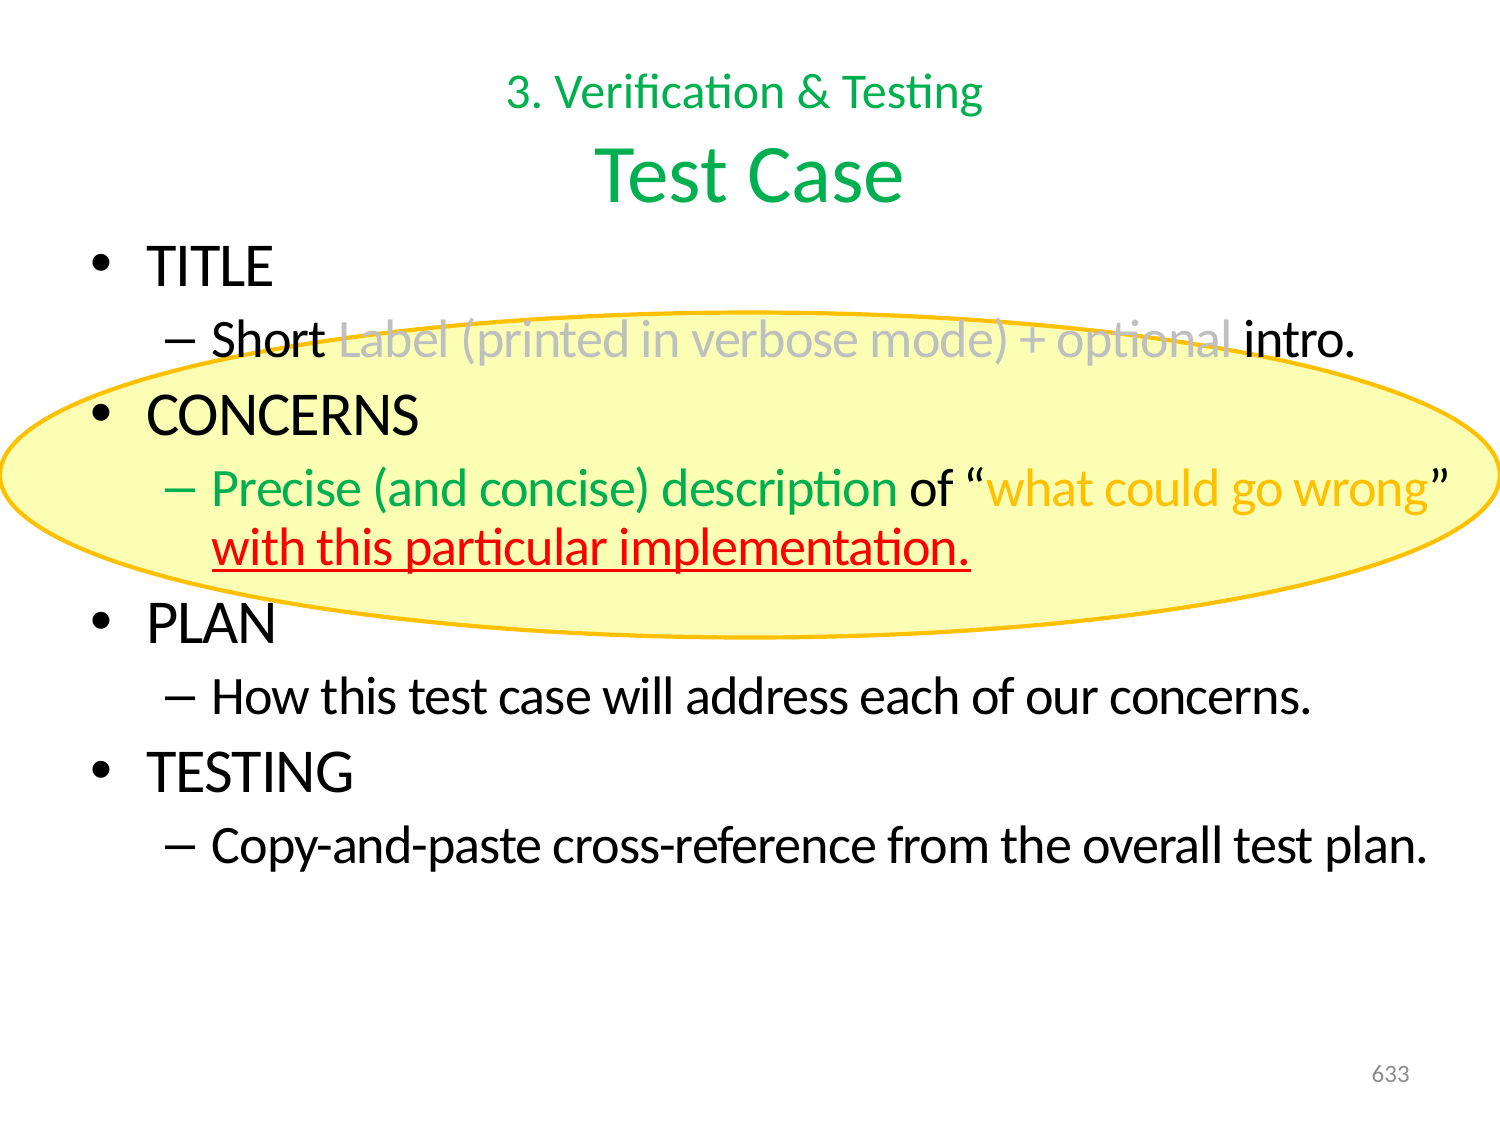

# 3. Verification & Testing Test Case
TITLE
Short Label (printed in verbose mode) + optional intro.
CONCERNS
Precise (and concise) description of “what could go wrong” with this particular implementation.
PLAN
How this test case will address each of our concerns.
TESTING
Copy-and-paste cross-reference from the overall test plan.

633